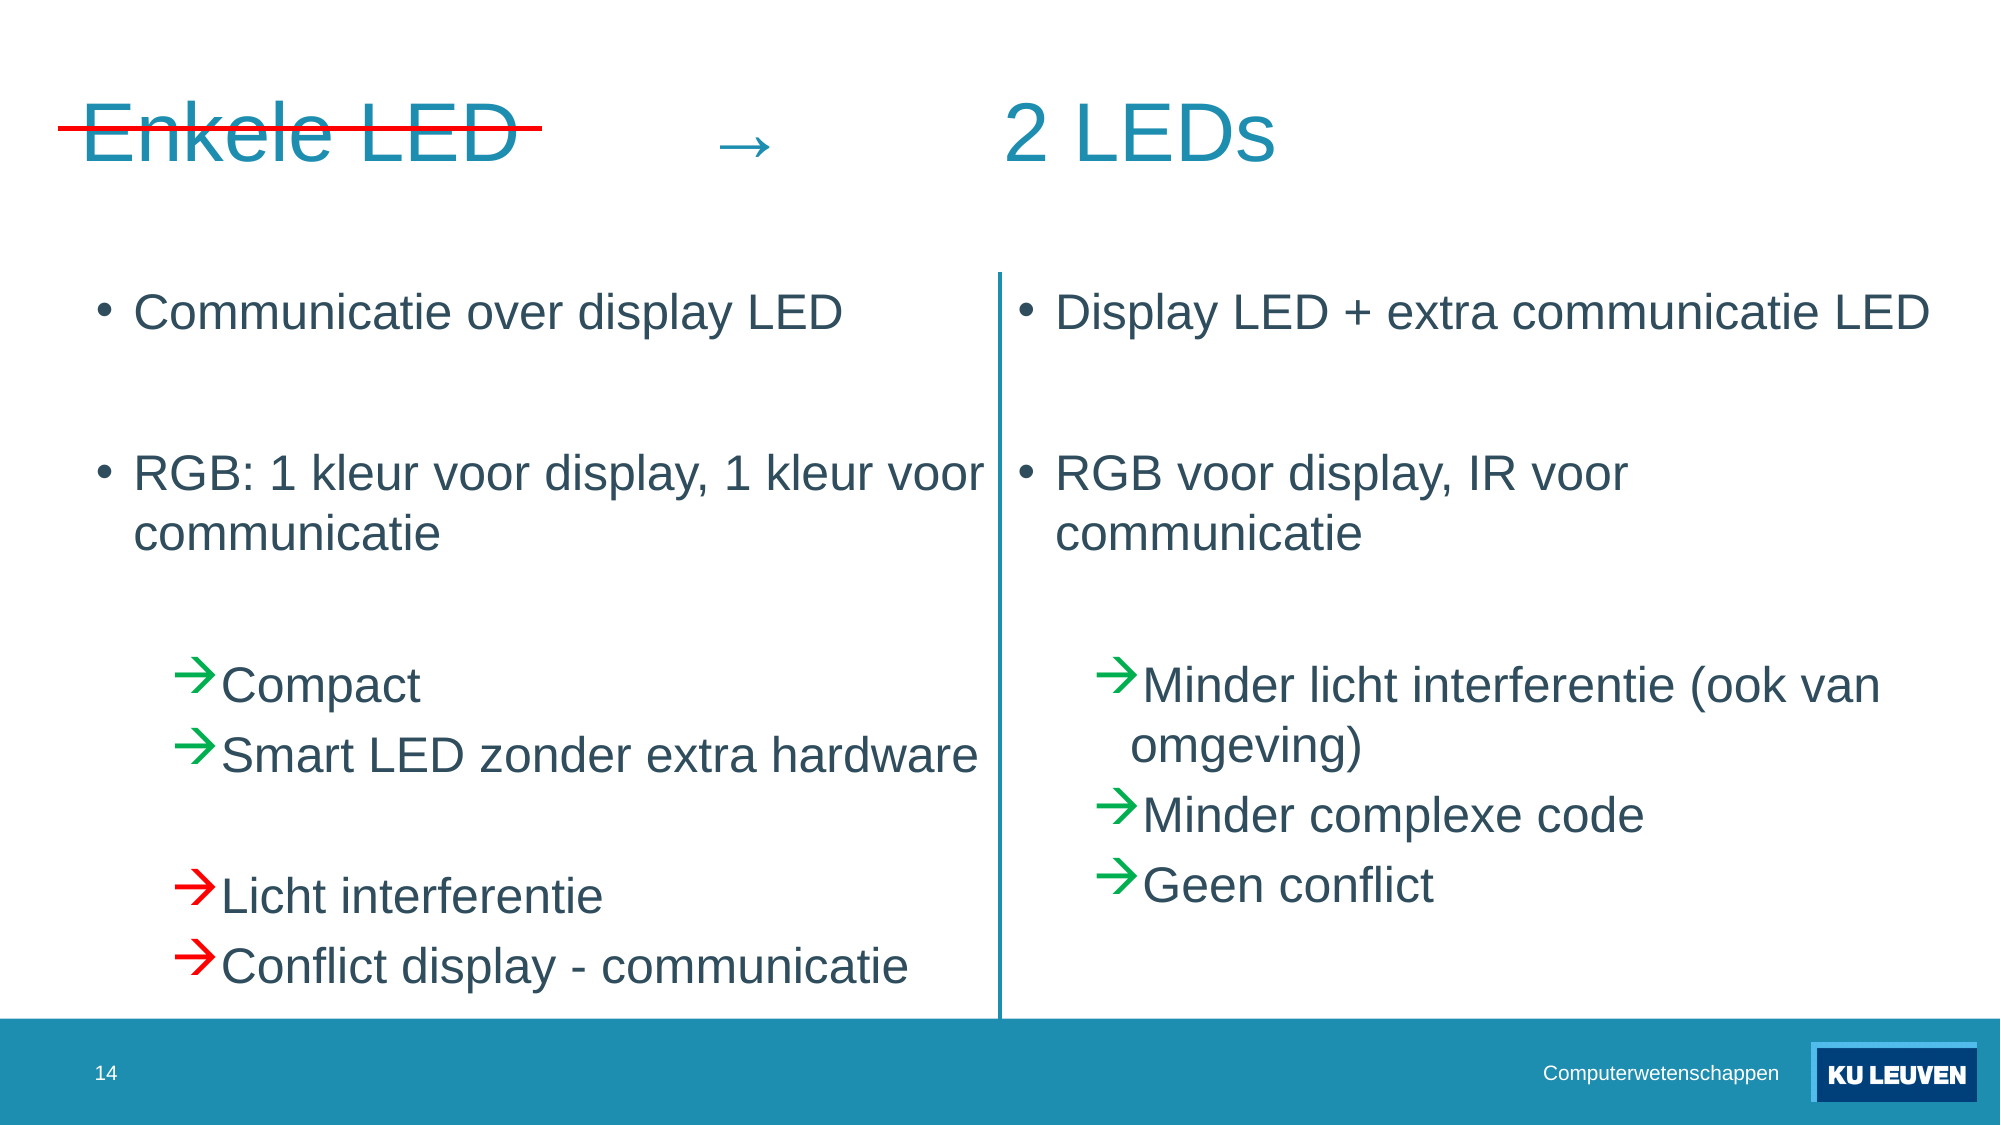

# Enkele LED		 →		 2 LEDs
Communicatie over display LED

RGB: 1 kleur voor display, 1 kleur voor communicatie

Compact
Smart LED zonder extra hardware

Licht interferentie
Conflict display - communicatie
Display LED + extra communicatie LED

RGB voor display, IR voor communicatie

Minder licht interferentie (ook van omgeving)
Minder complexe code
Geen conflict

14
Computerwetenschappen